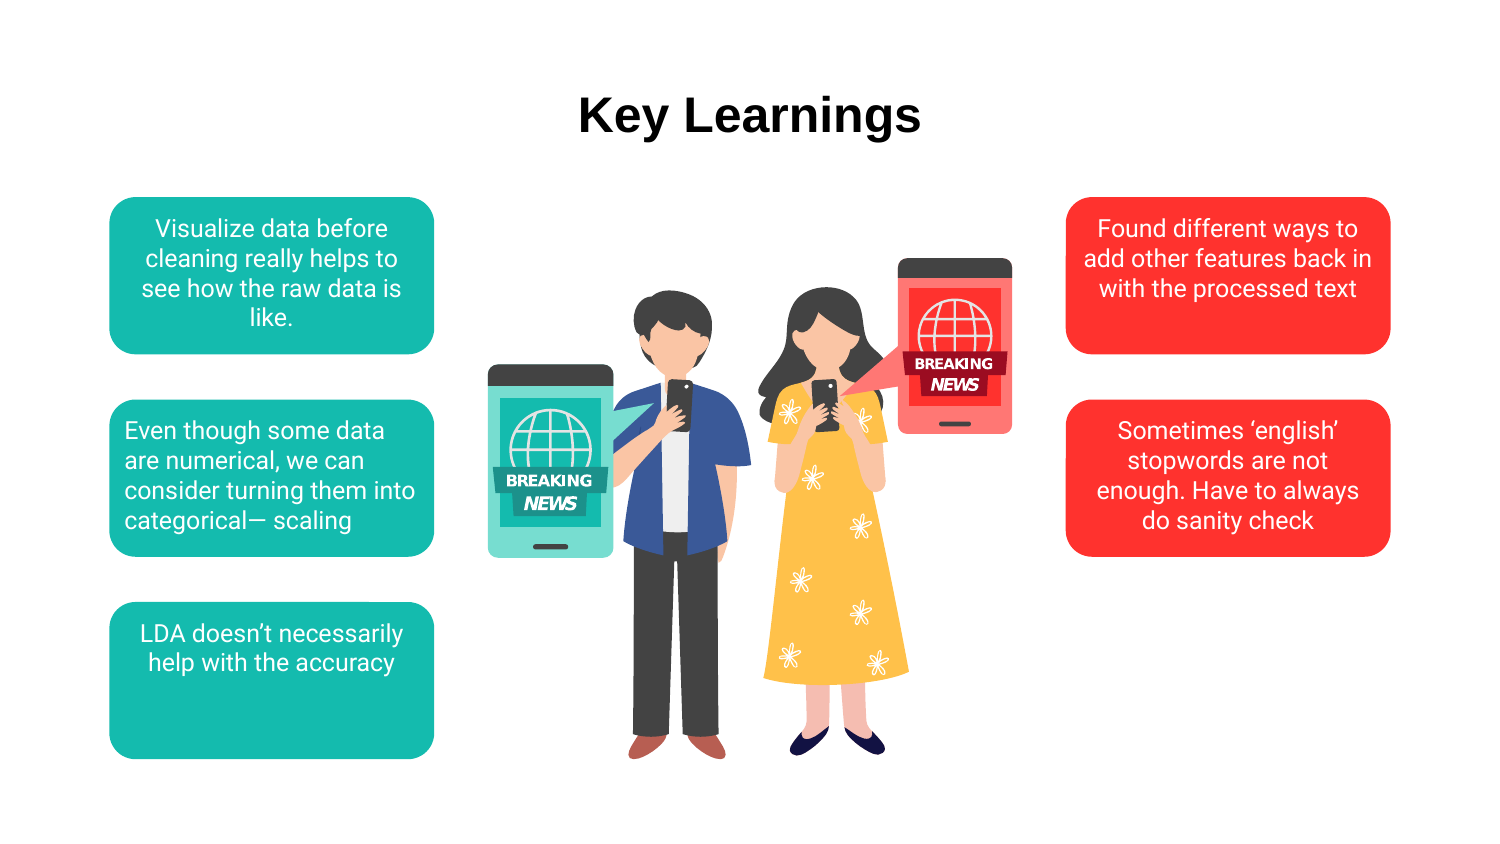

# Key Learnings

Visualize data before cleaning really helps to see how the raw data is like.

Found different ways to add other features back in with the processed text

Even though some data are numerical, we can consider turning them into categorical— scaling

Sometimes ‘english’ stopwords are not enough. Have to always do sanity check

LDA doesn’t necessarily help with the accuracy